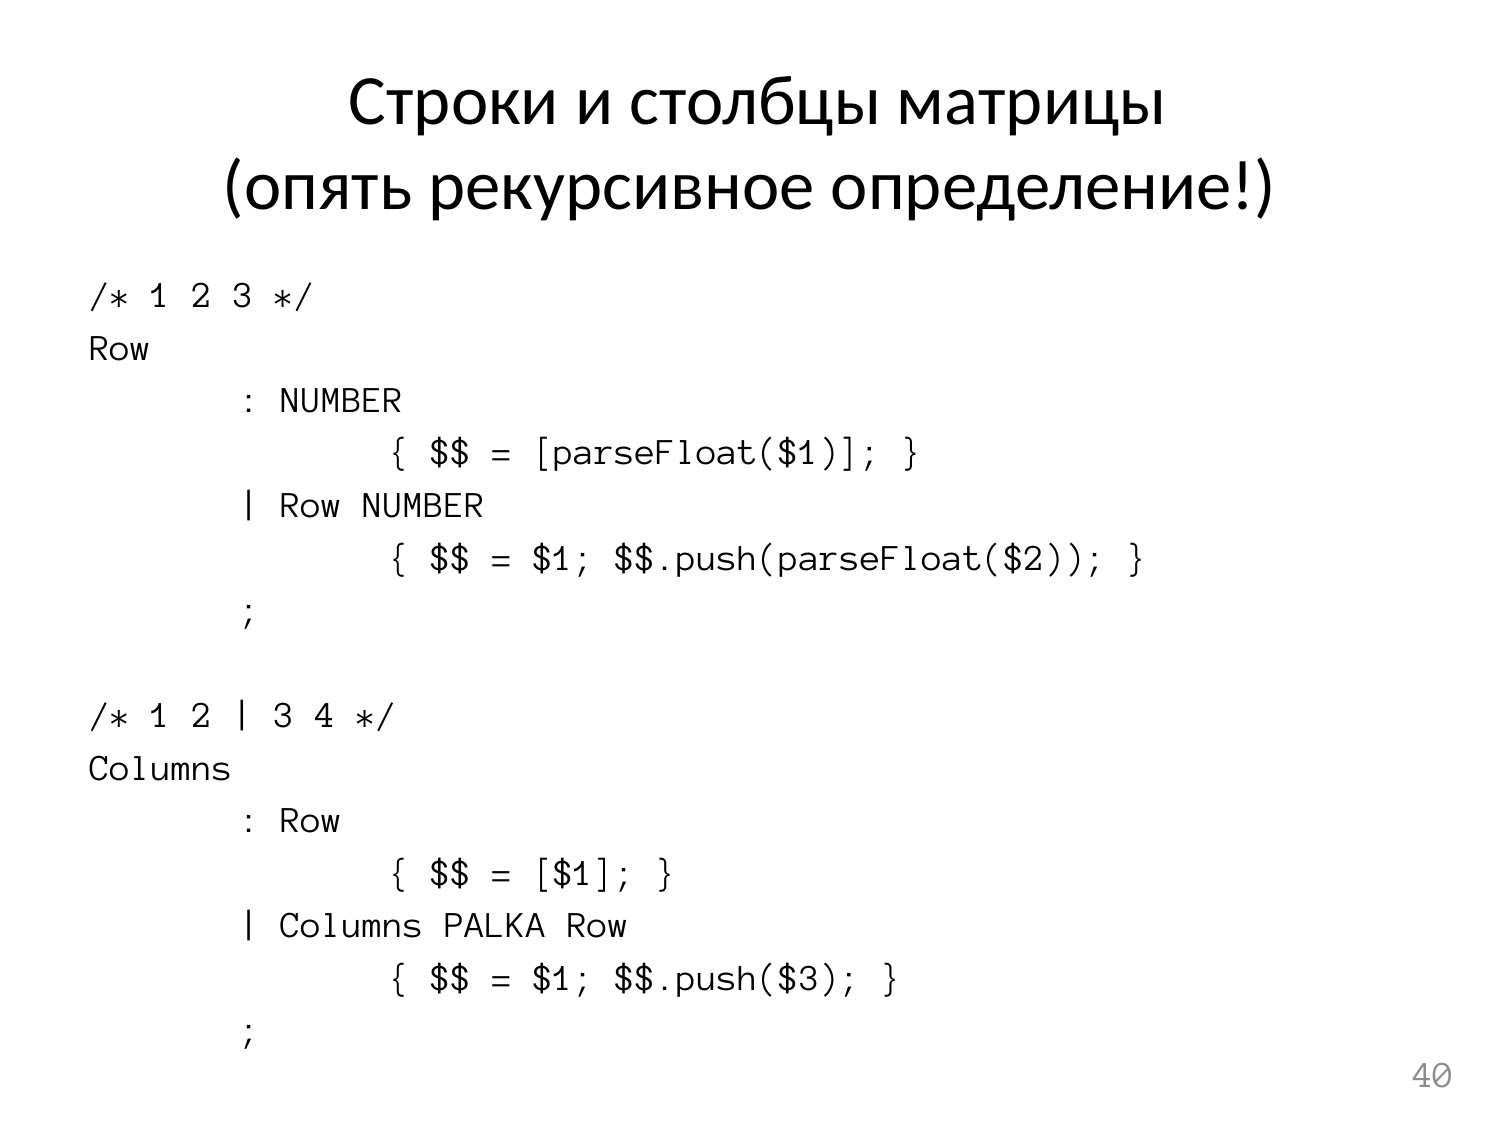

# Строки и столбцы матрицы (опять рекурсивное определение!)
/* 1 2 3 */
Row
	: NUMBER
		{ $$ = [parseFloat($1)]; }
	| Row NUMBER
		{ $$ = $1; $$.push(parseFloat($2)); }
	;

/* 1 2 | 3 4 */
Columns
	: Row
		{ $$ = [$1]; }
	| Columns PALKA Row
		{ $$ = $1; $$.push($3); }
	;
40